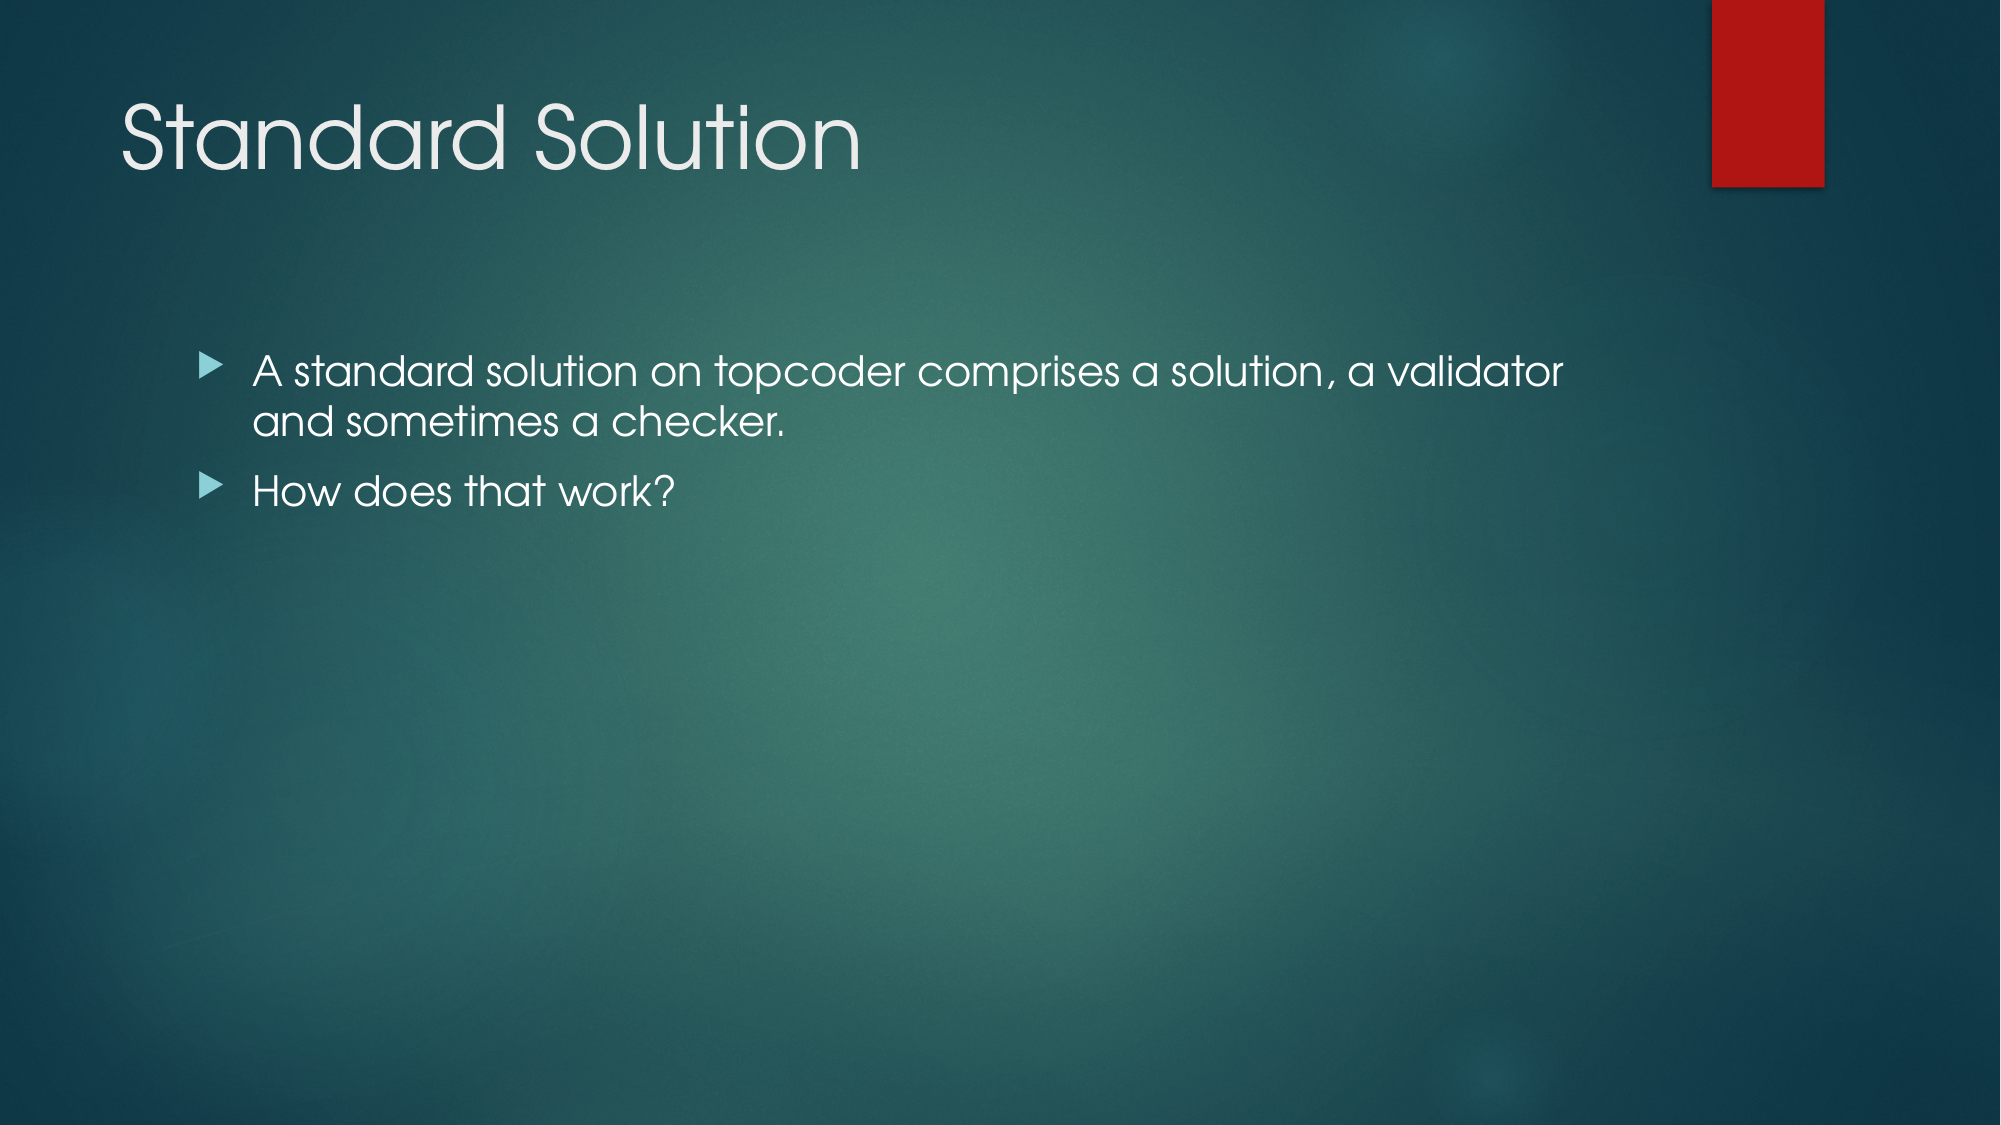

# Standard Solution
A standard solution on topcoder comprises a solution, a validator and sometimes a checker.
How does that work?